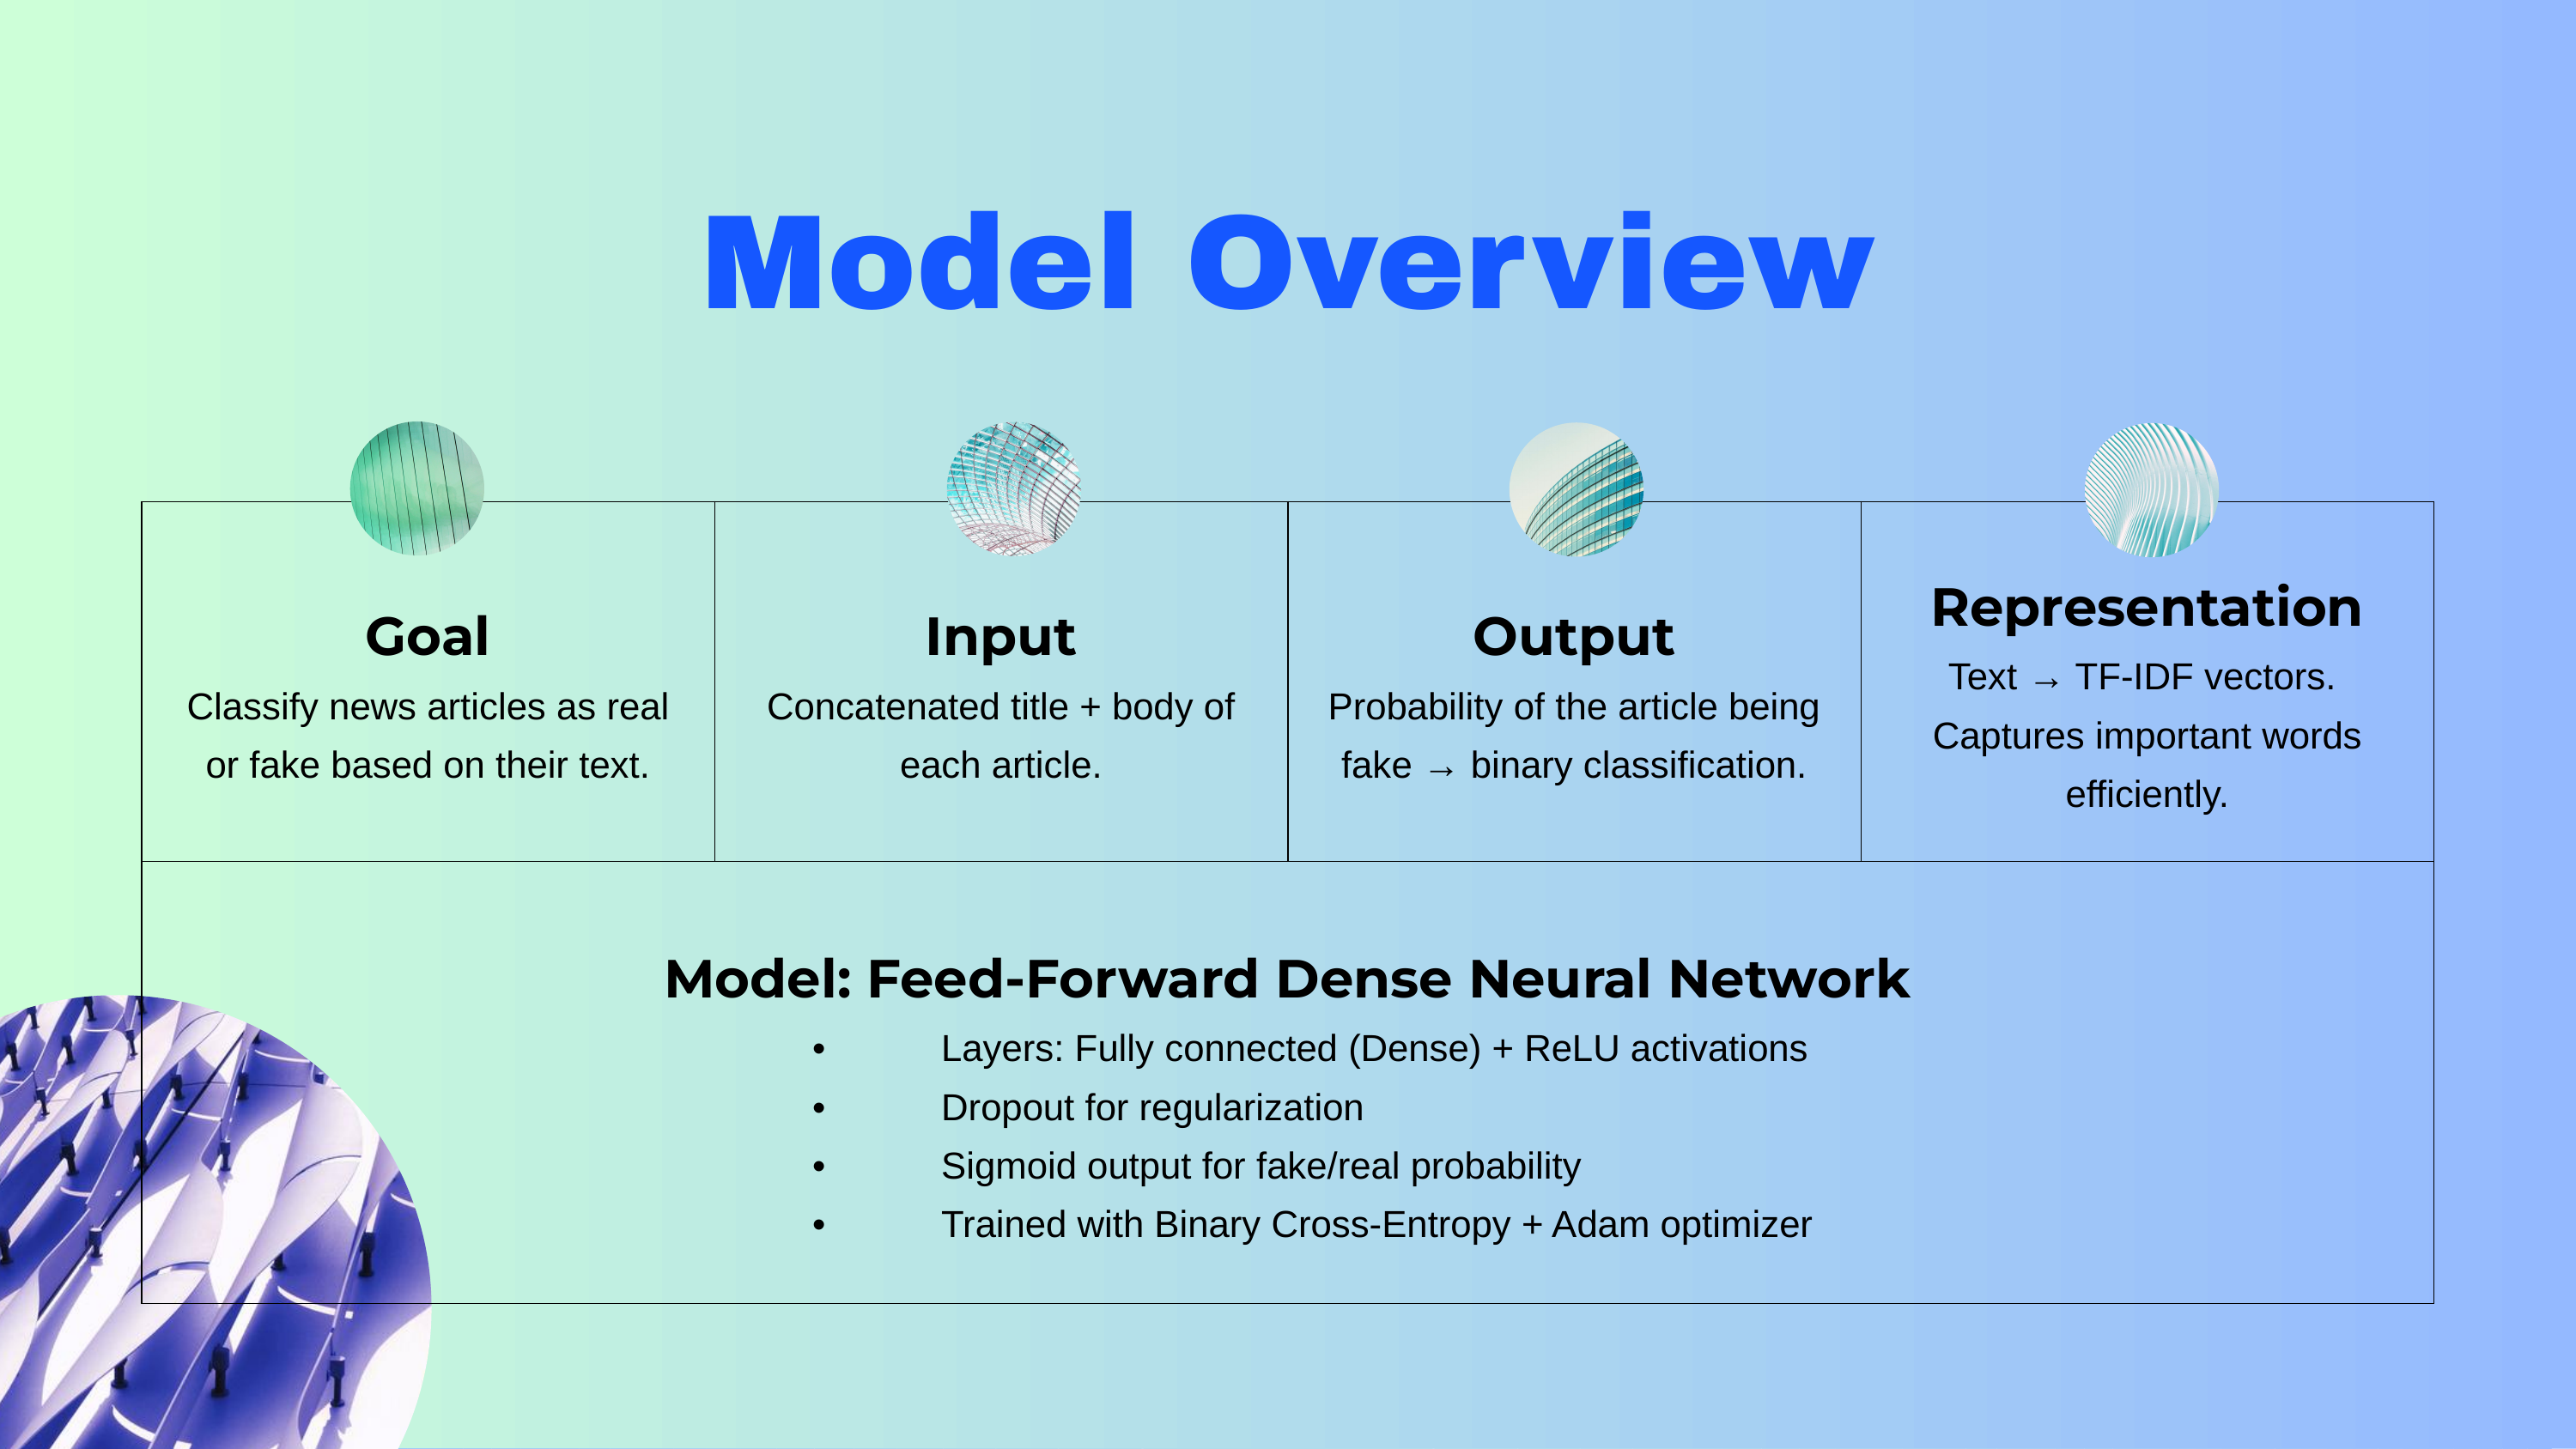

Model Overview

| Goal Classify news articles as real or fake based on their text. | Input Concatenated title + body of each article. | Output Probability of the article being fake → binary classification. | Representation Text → TF-IDF vectors. Captures important words efficiently. |
| --- | --- | --- | --- |
| Model: Feed-Forward Dense Neural Network • Layers: Fully connected (Dense) + ReLU activations • Dropout for regularization • Sigmoid output for fake/real probability • Trained with Binary Cross-Entropy + Adam optimizer |  |  |  |